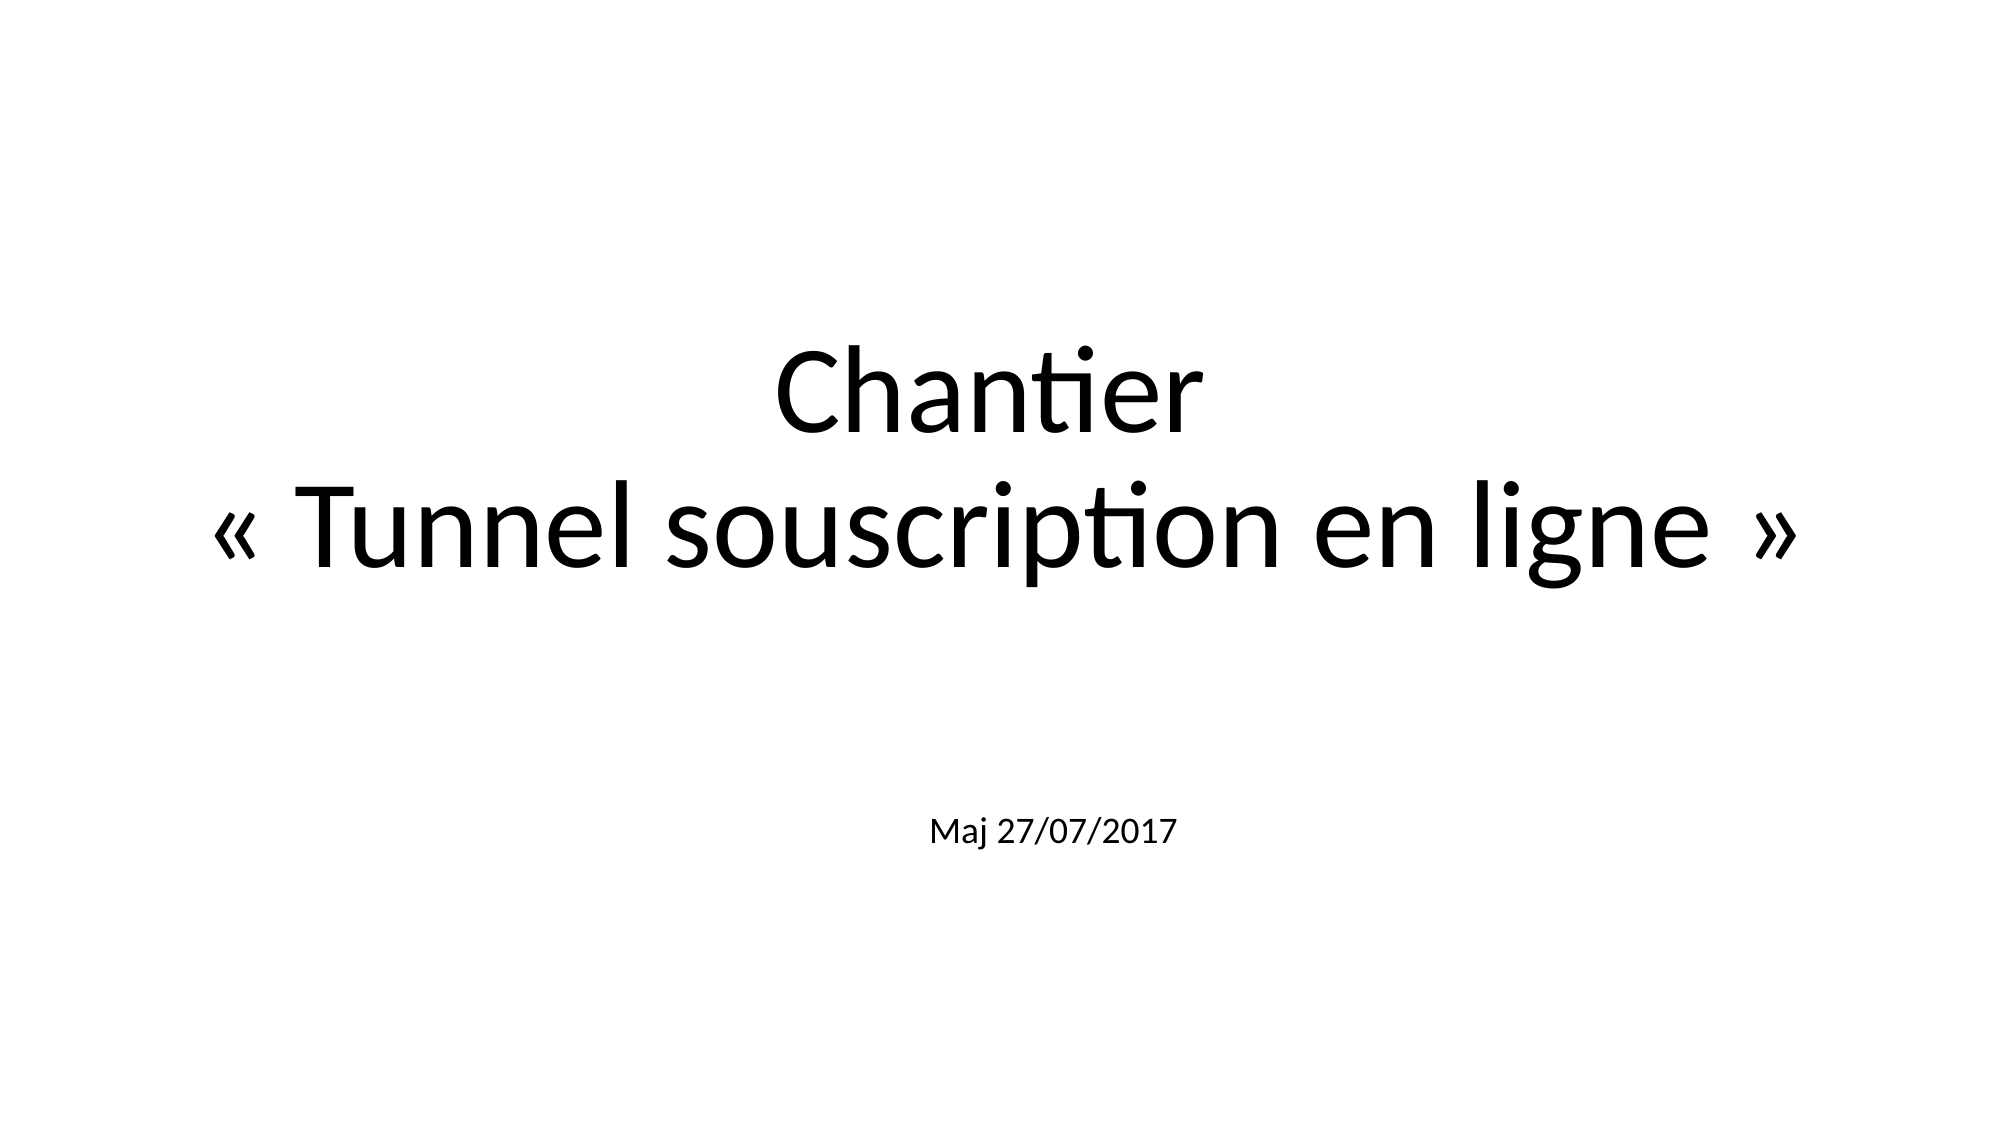

# Chantier « Tunnel souscription en ligne »
Maj 27/07/2017